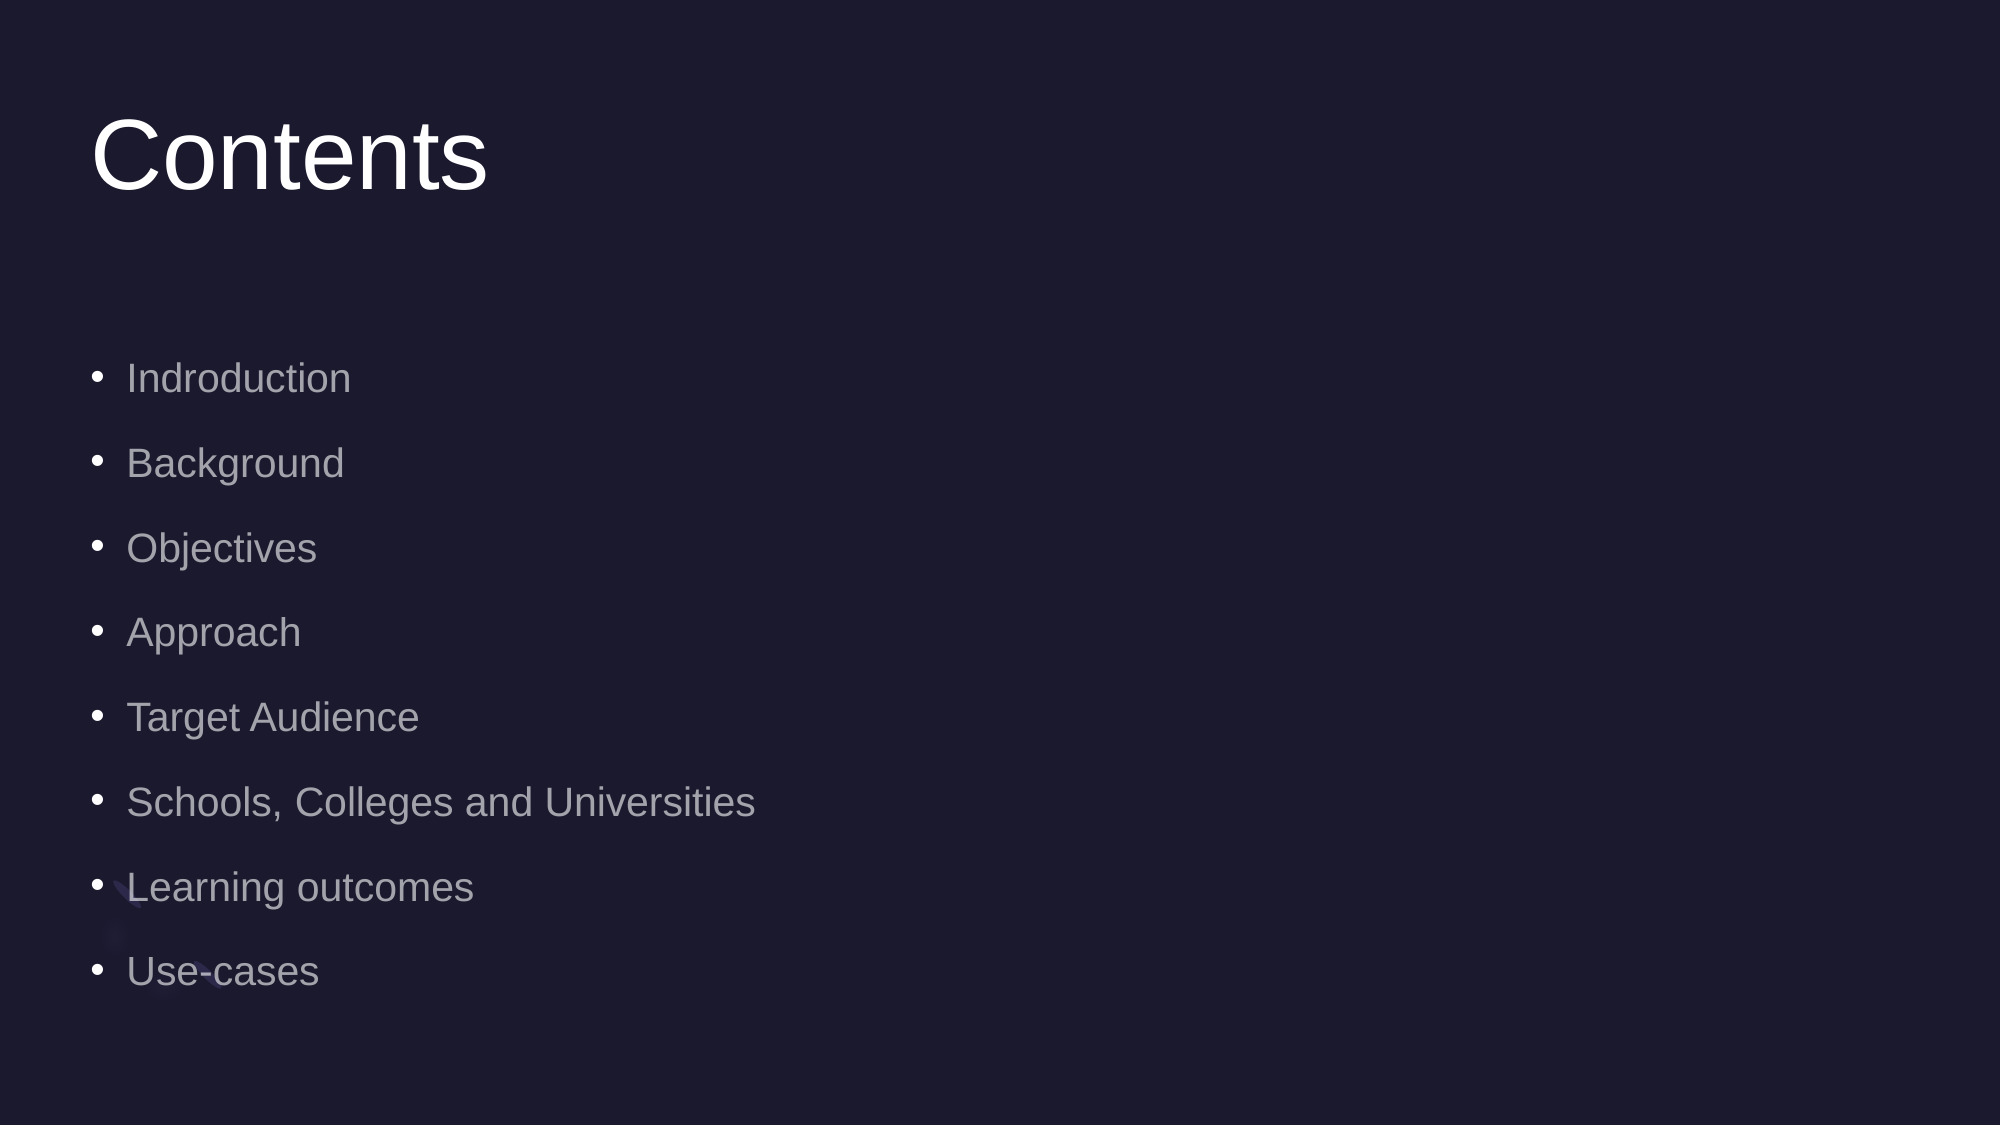

# Contents
Indroduction
Background
Objectives
Approach
Target Audience
Schools, Colleges and Universities
Learning outcomes
Use-cases